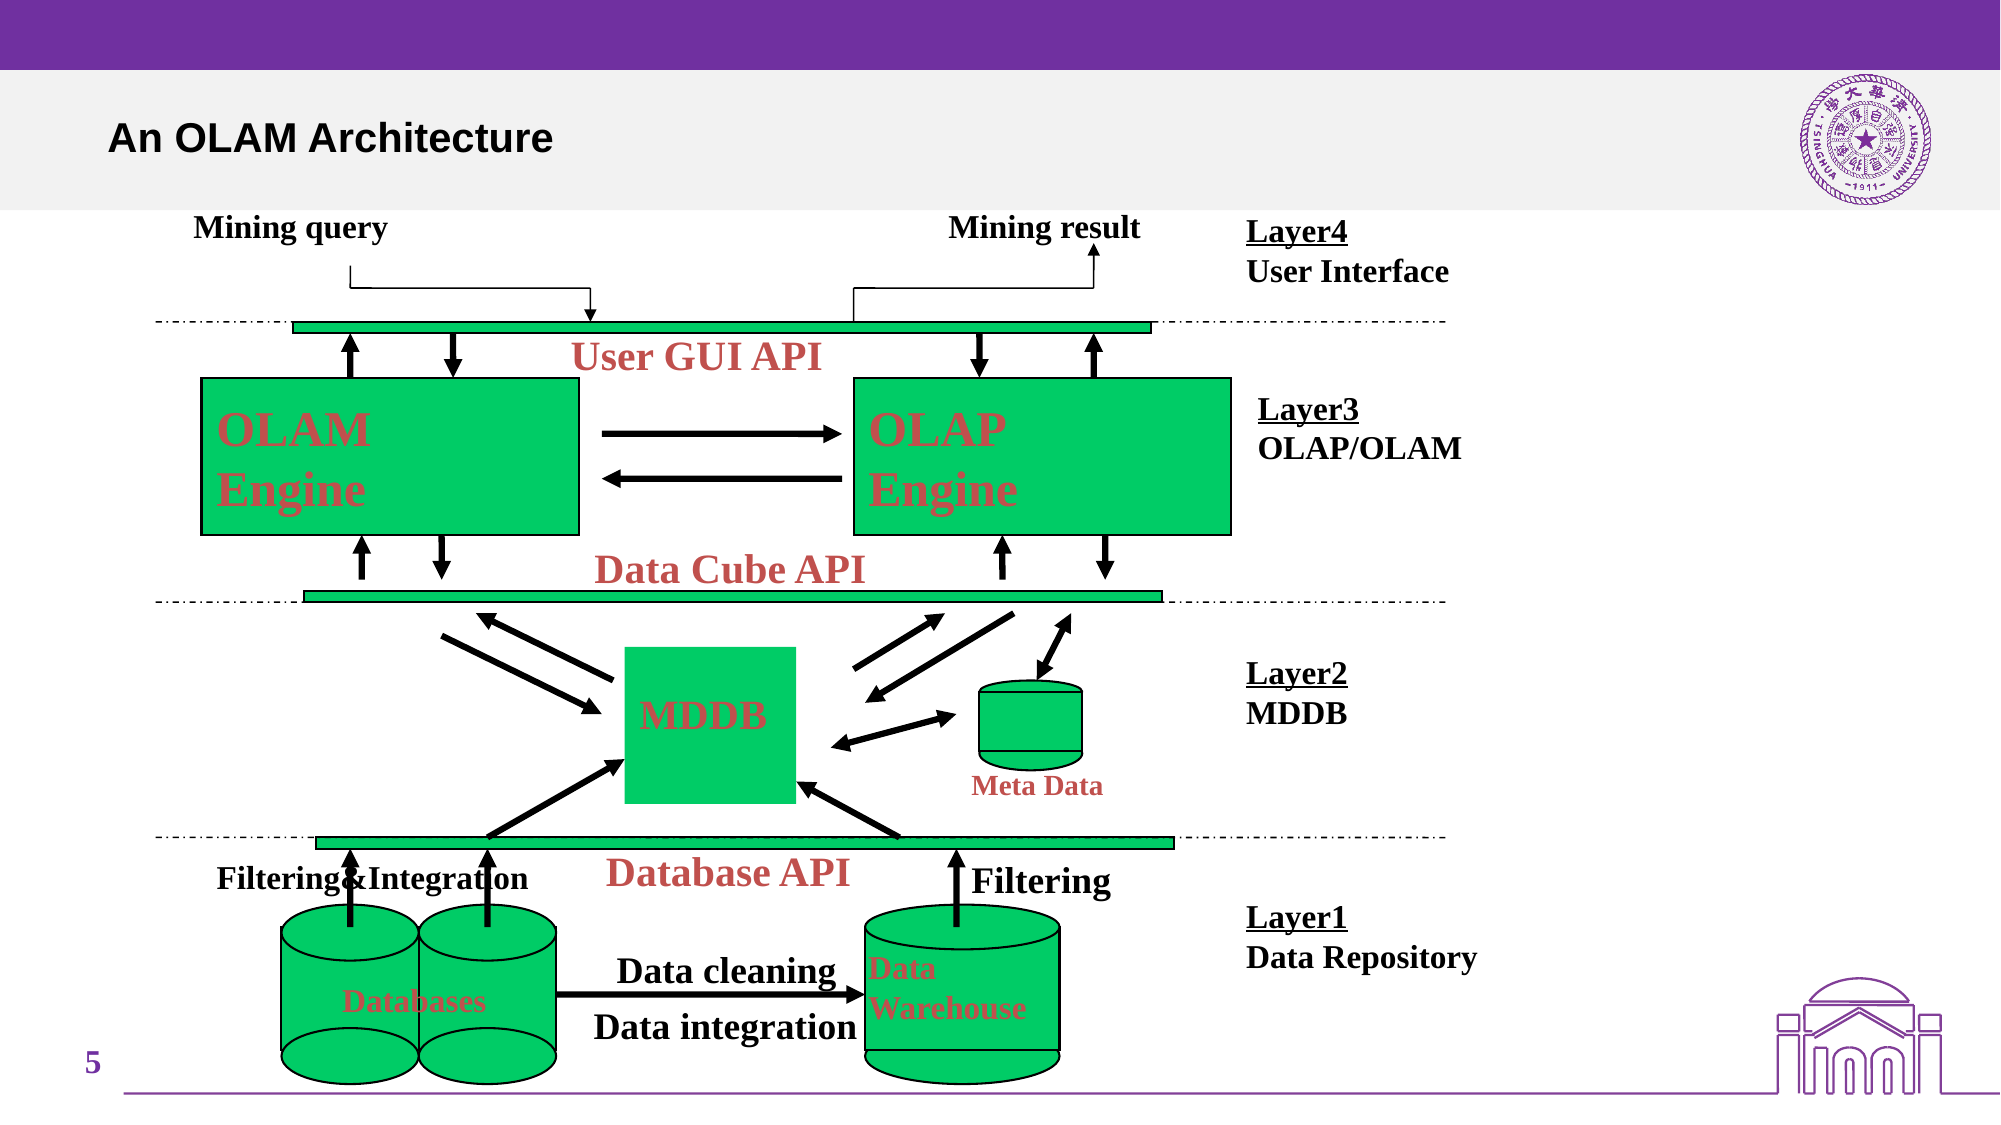

# An OLAM Architecture
Mining query
Mining result
Layer4
User Interface

User GUI API

OLAM
Engine
OLAP
Engine
Layer3
OLAP/OLAM

Data Cube API

Layer2
MDDB

MDDB

Meta Data

Database API
Filtering&Integration

Filtering
Layer1
Data Repository

Data cleaning
Data
Warehouse
Databases

Data integration